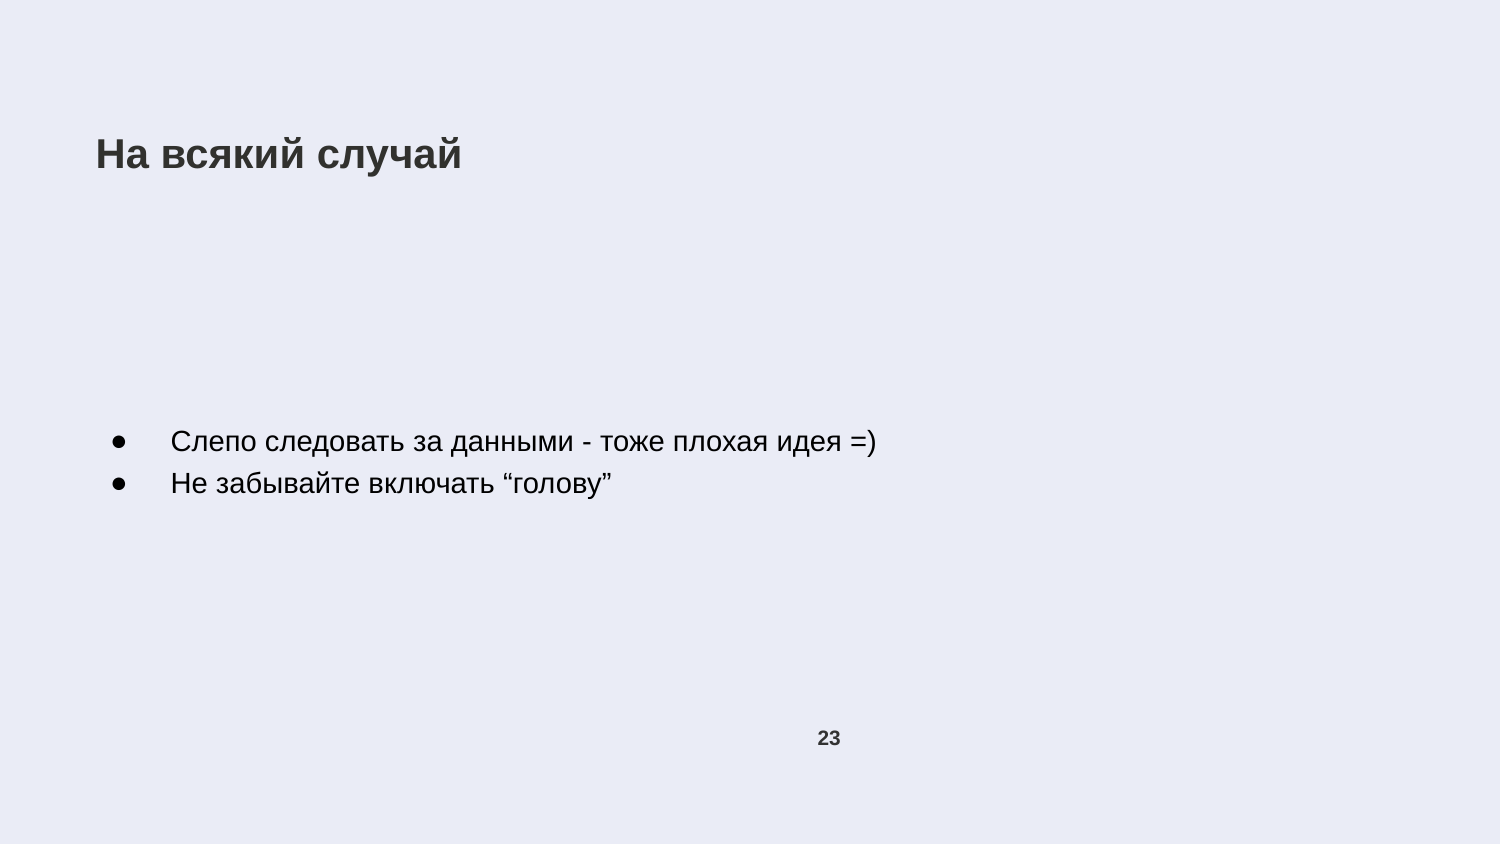

# На всякий случай
Слепо следовать за данными - тоже плохая идея =)
Не забывайте включать “голову”
23